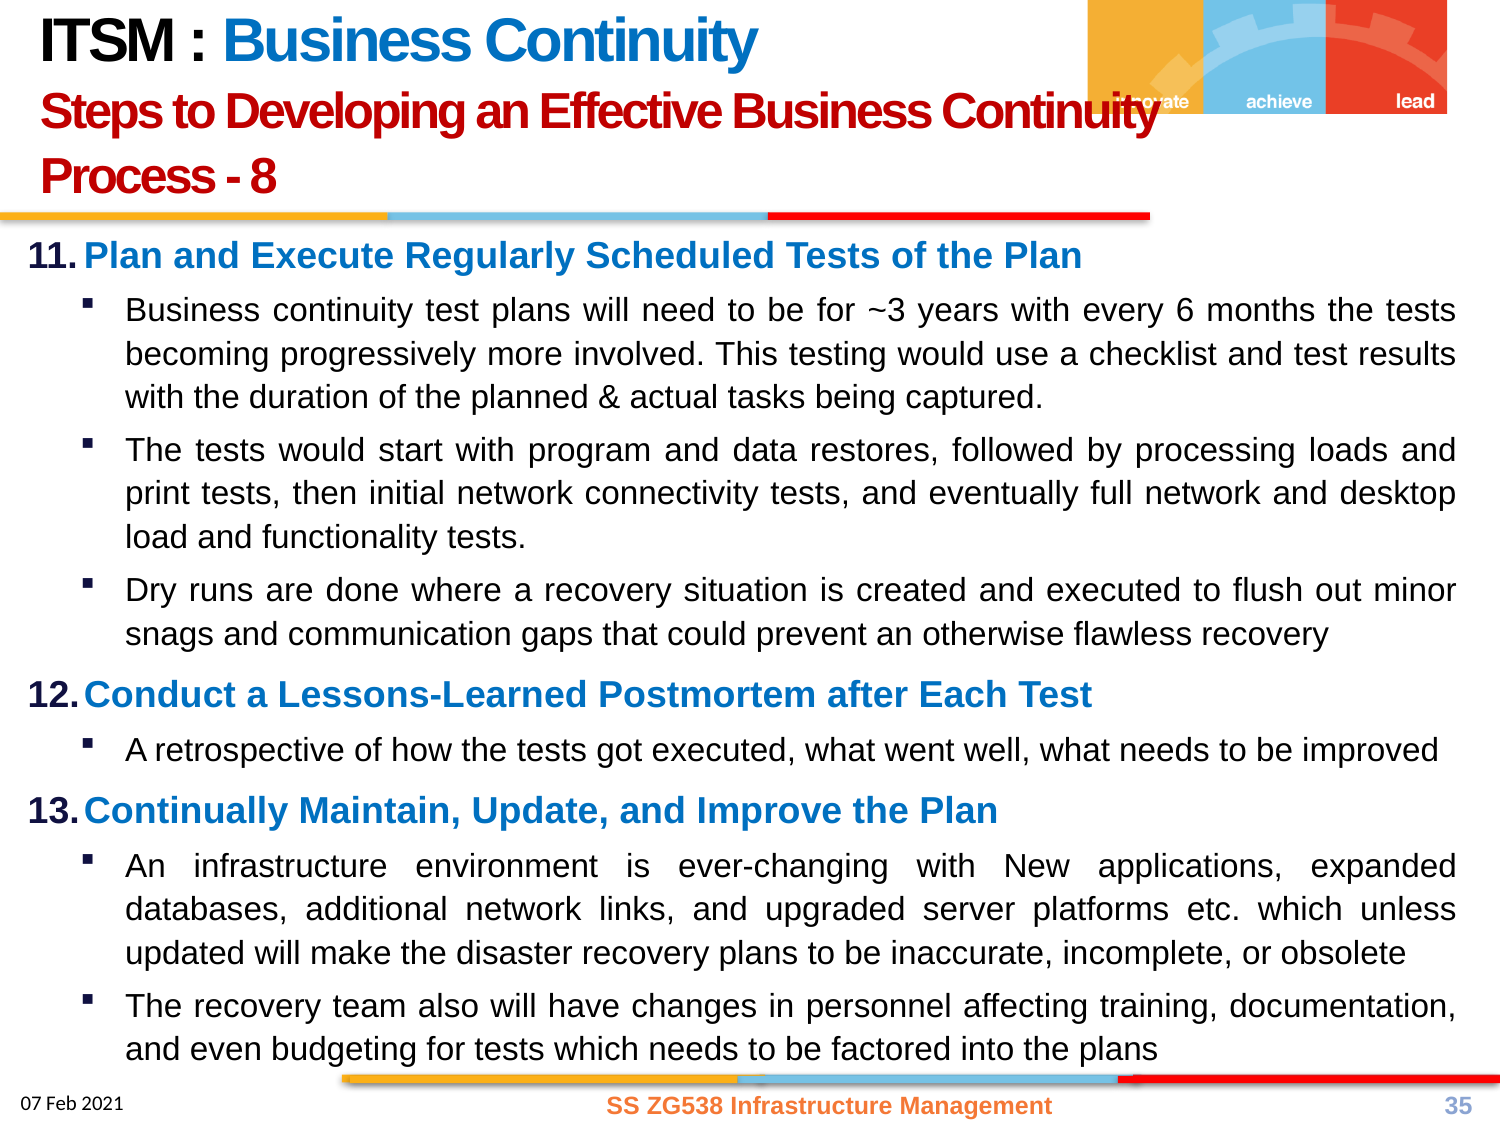

ITSM : Business Continuity
Steps to Developing an Effective Business Continuity Process - 8
Plan and Execute Regularly Scheduled Tests of the Plan
Business continuity test plans will need to be for ~3 years with every 6 months the tests becoming progressively more involved. This testing would use a checklist and test results with the duration of the planned & actual tasks being captured.
The tests would start with program and data restores, followed by processing loads and print tests, then initial network connectivity tests, and eventually full network and desktop load and functionality tests.
Dry runs are done where a recovery situation is created and executed to flush out minor snags and communication gaps that could prevent an otherwise flawless recovery
Conduct a Lessons-Learned Postmortem after Each Test
A retrospective of how the tests got executed, what went well, what needs to be improved
Continually Maintain, Update, and Improve the Plan
An infrastructure environment is ever-changing with New applications, expanded databases, additional network links, and upgraded server platforms etc. which unless updated will make the disaster recovery plans to be inaccurate, incomplete, or obsolete
The recovery team also will have changes in personnel affecting training, documentation, and even budgeting for tests which needs to be factored into the plans
SS ZG538 Infrastructure Management
35